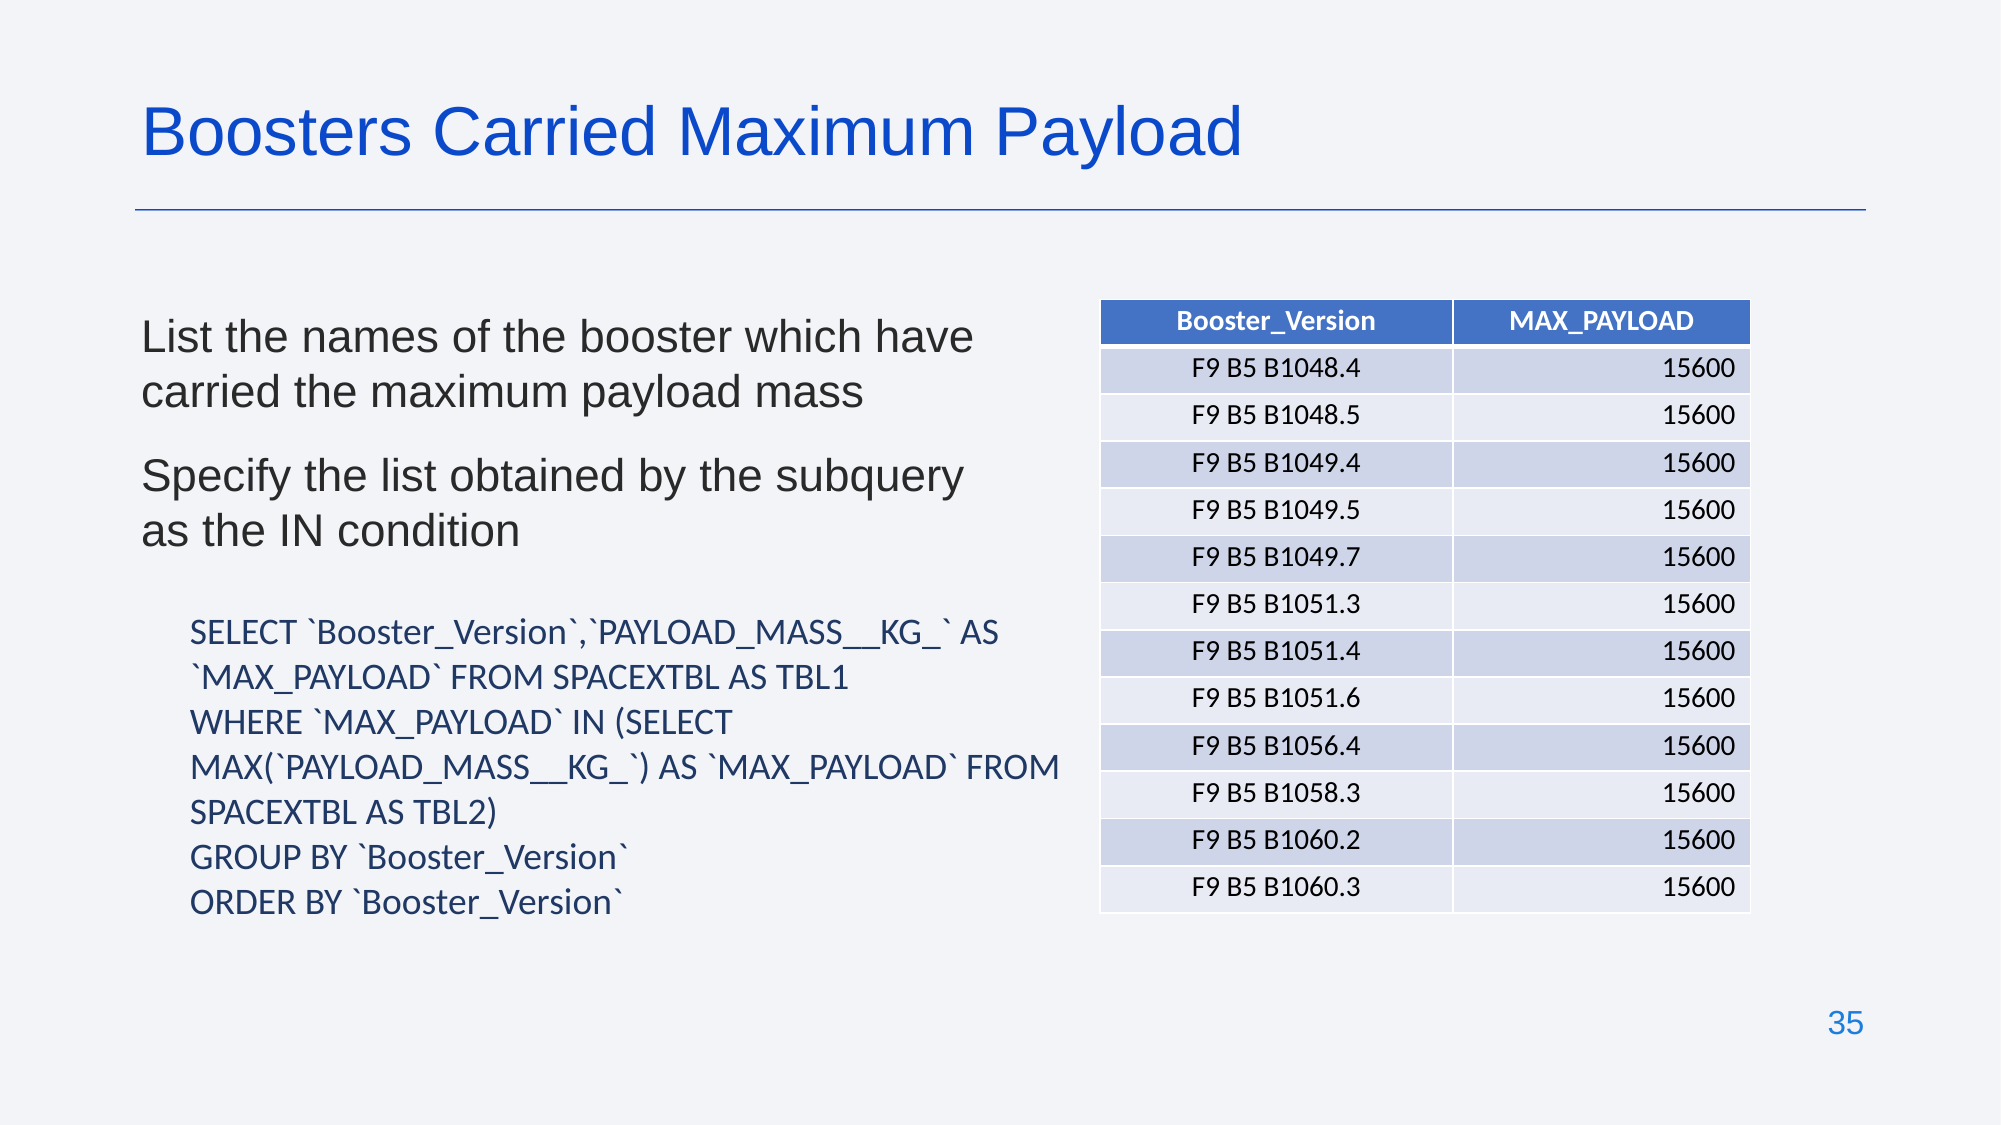

Boosters Carried Maximum Payload
List the names of the booster which have carried the maximum payload mass
Specify the list obtained by the subquery as the IN condition

| Booster\_Version | MAX\_PAYLOAD |
| --- | --- |
| F9 B5 B1048.4 | 15600 |
| F9 B5 B1048.5 | 15600 |
| F9 B5 B1049.4 | 15600 |
| F9 B5 B1049.5 | 15600 |
| F9 B5 B1049.7 | 15600 |
| F9 B5 B1051.3 | 15600 |
| F9 B5 B1051.4 | 15600 |
| F9 B5 B1051.6 | 15600 |
| F9 B5 B1056.4 | 15600 |
| F9 B5 B1058.3 | 15600 |
| F9 B5 B1060.2 | 15600 |
| F9 B5 B1060.3 | 15600 |
SELECT `Booster_Version`,`PAYLOAD_MASS__KG_` AS `MAX_PAYLOAD` FROM SPACEXTBL AS TBL1
WHERE `MAX_PAYLOAD` IN (SELECT MAX(`PAYLOAD_MASS__KG_`) AS `MAX_PAYLOAD` FROM SPACEXTBL AS TBL2)
GROUP BY `Booster_Version`
ORDER BY `Booster_Version`
35